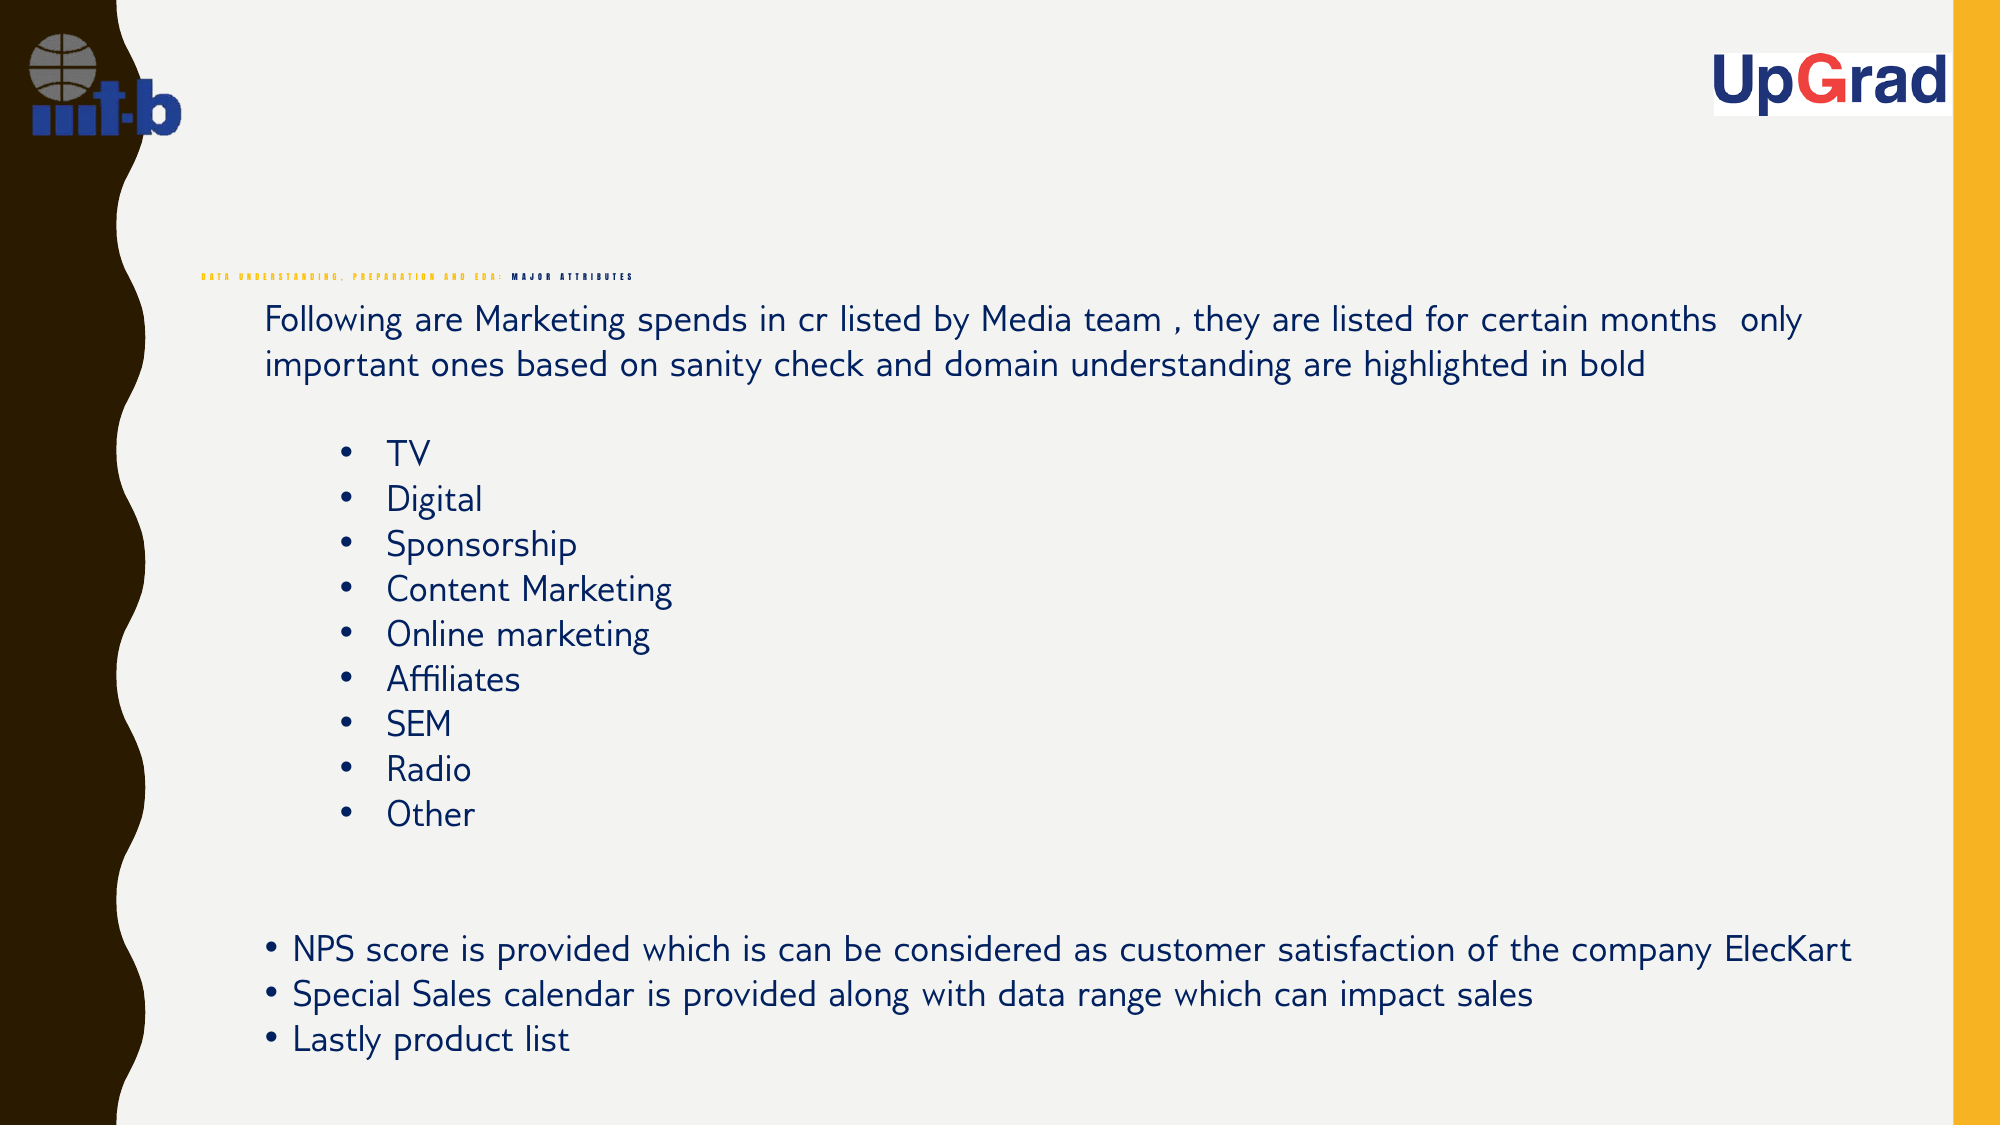

# Data Understanding, Preparation and EDA: Major Attributes
Following are Marketing spends in cr listed by Media team , they are listed for certain months  only
important ones based on sanity check and domain understanding are highlighted in bold

TV
Digital
Sponsorship
Content Marketing
Online marketing
Affiliates
SEM
Radio
Other

NPS score is provided which is can be considered as customer satisfaction of the company ElecKart
Special Sales calendar is provided along with data range which can impact sales
Lastly product list